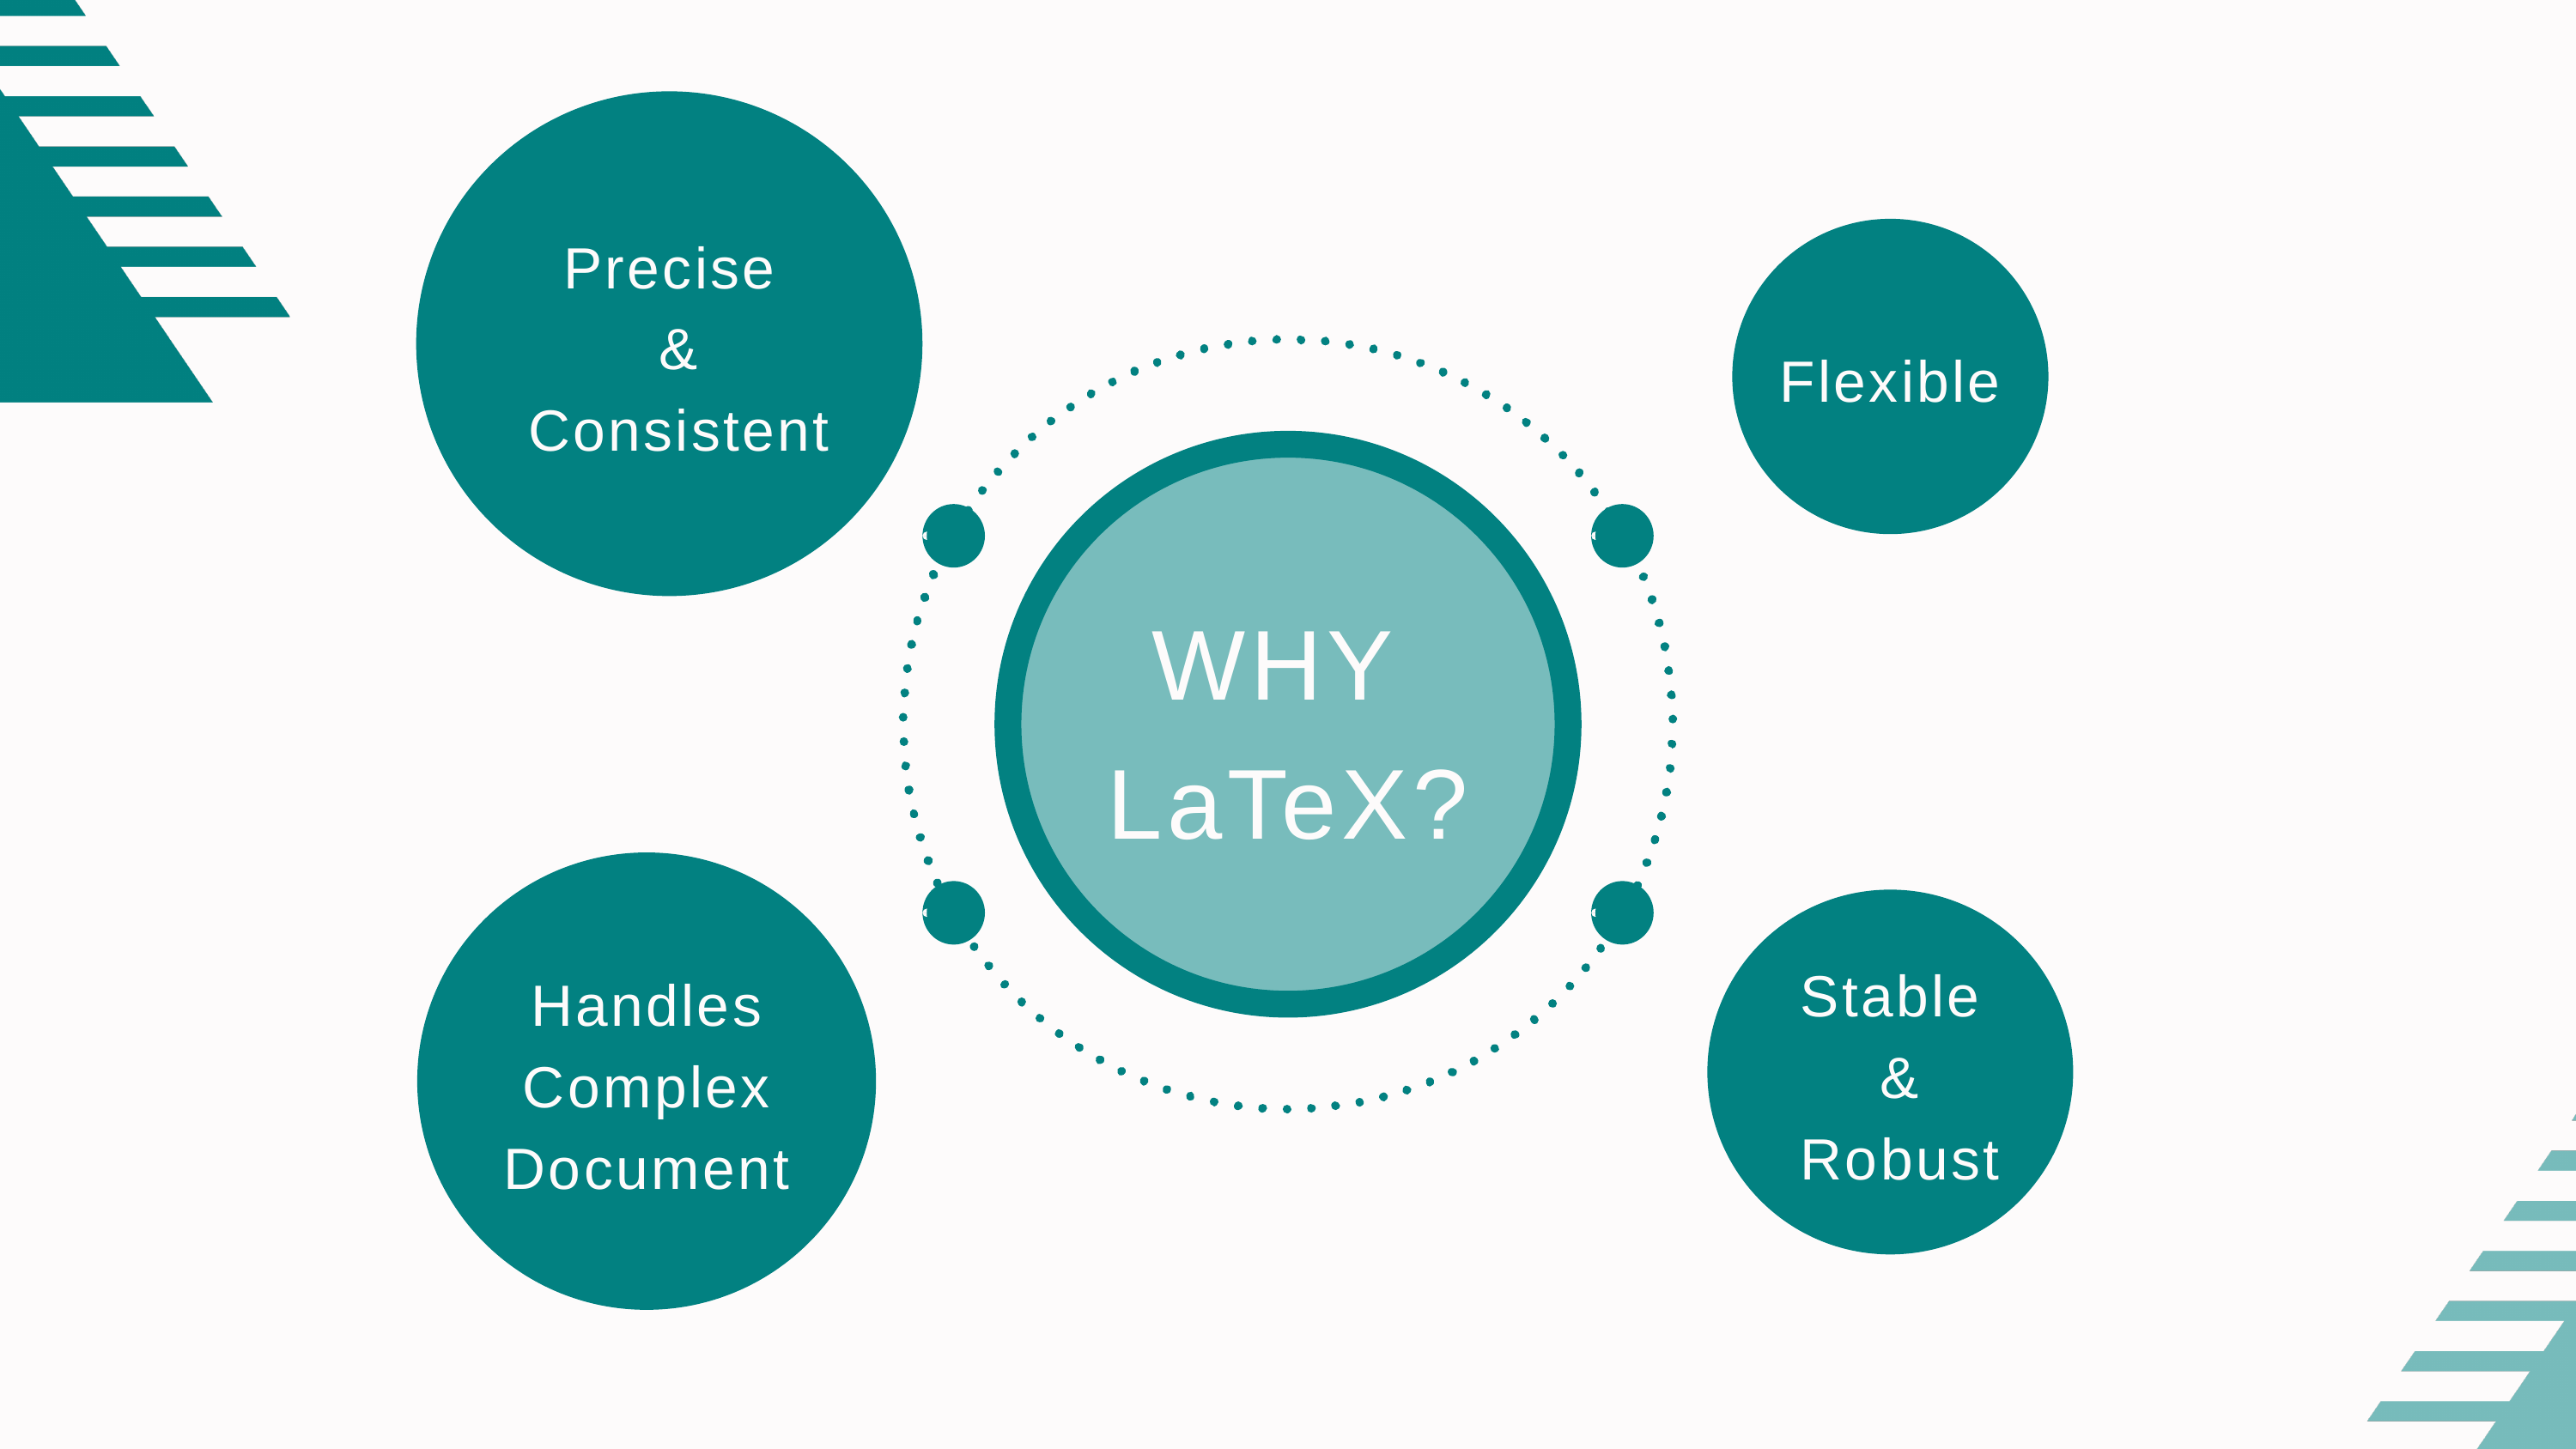

Precise
 &
 Consistent

Flexible

WHY
LaTeX?

Stable
 &
 Robust
Handles
Complex
Document